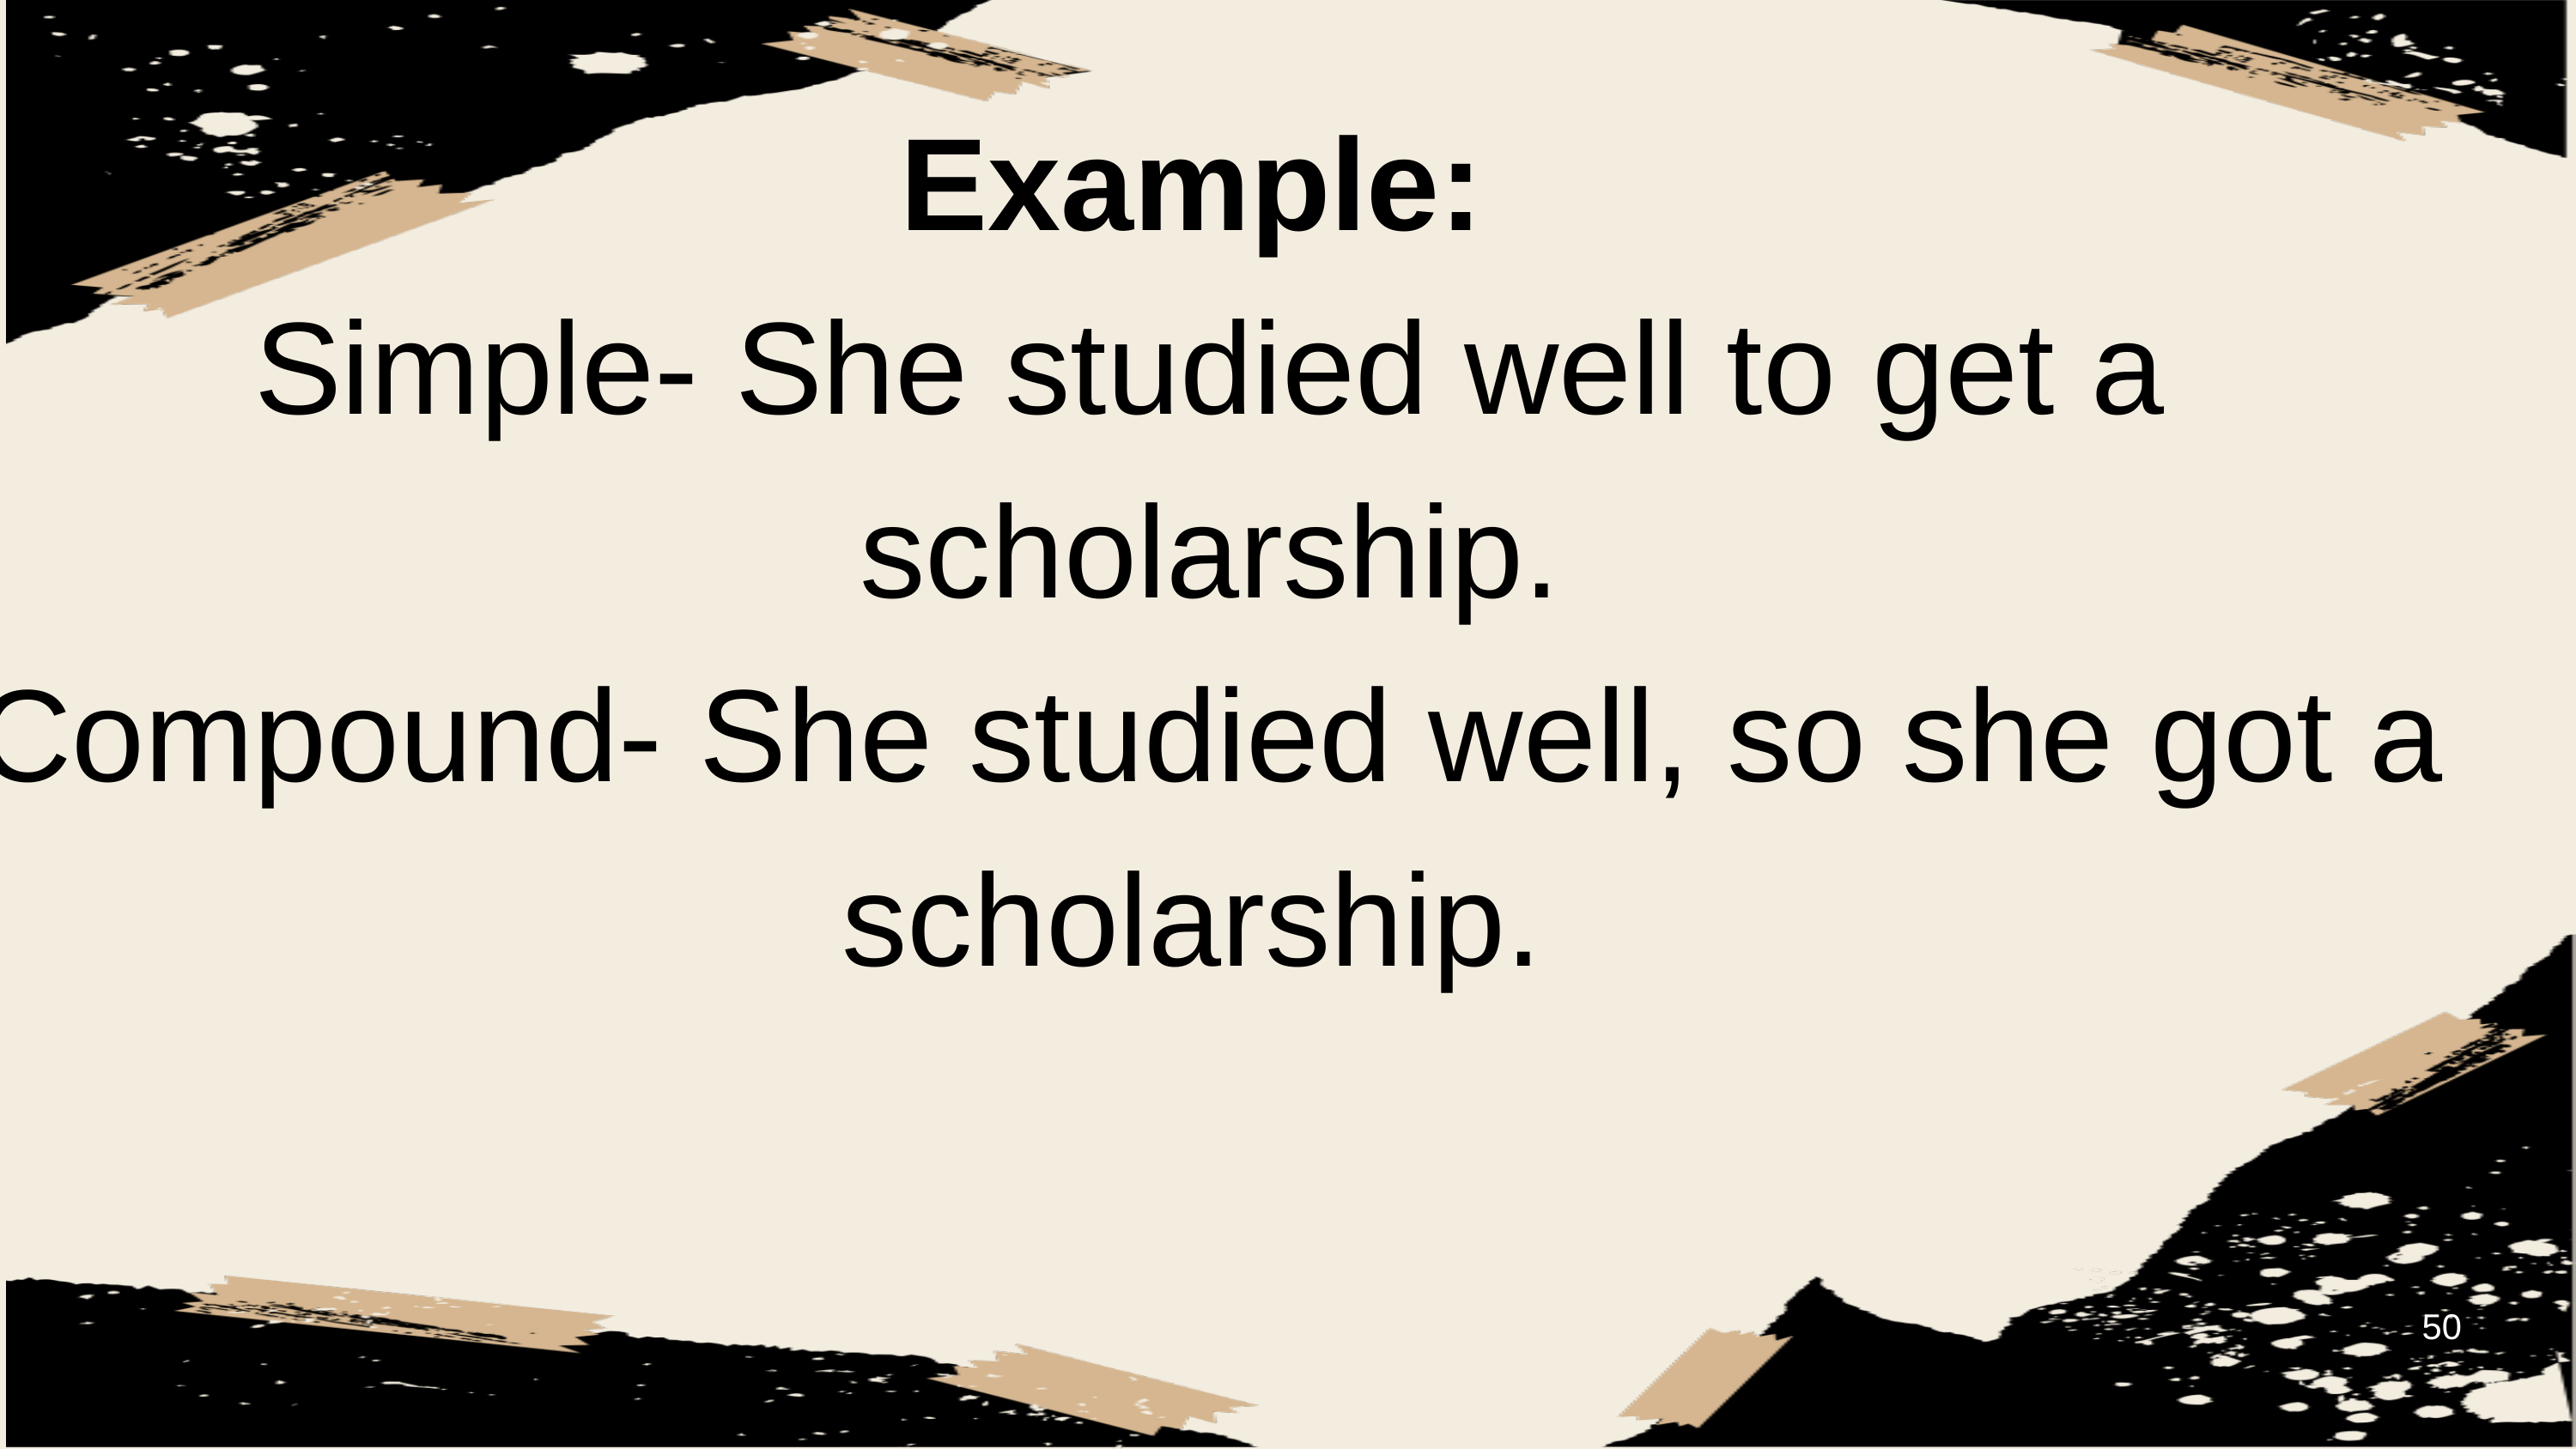

Example:
Simple- She studied well to get a scholarship.
Compound- She studied well, so she got a scholarship.

50